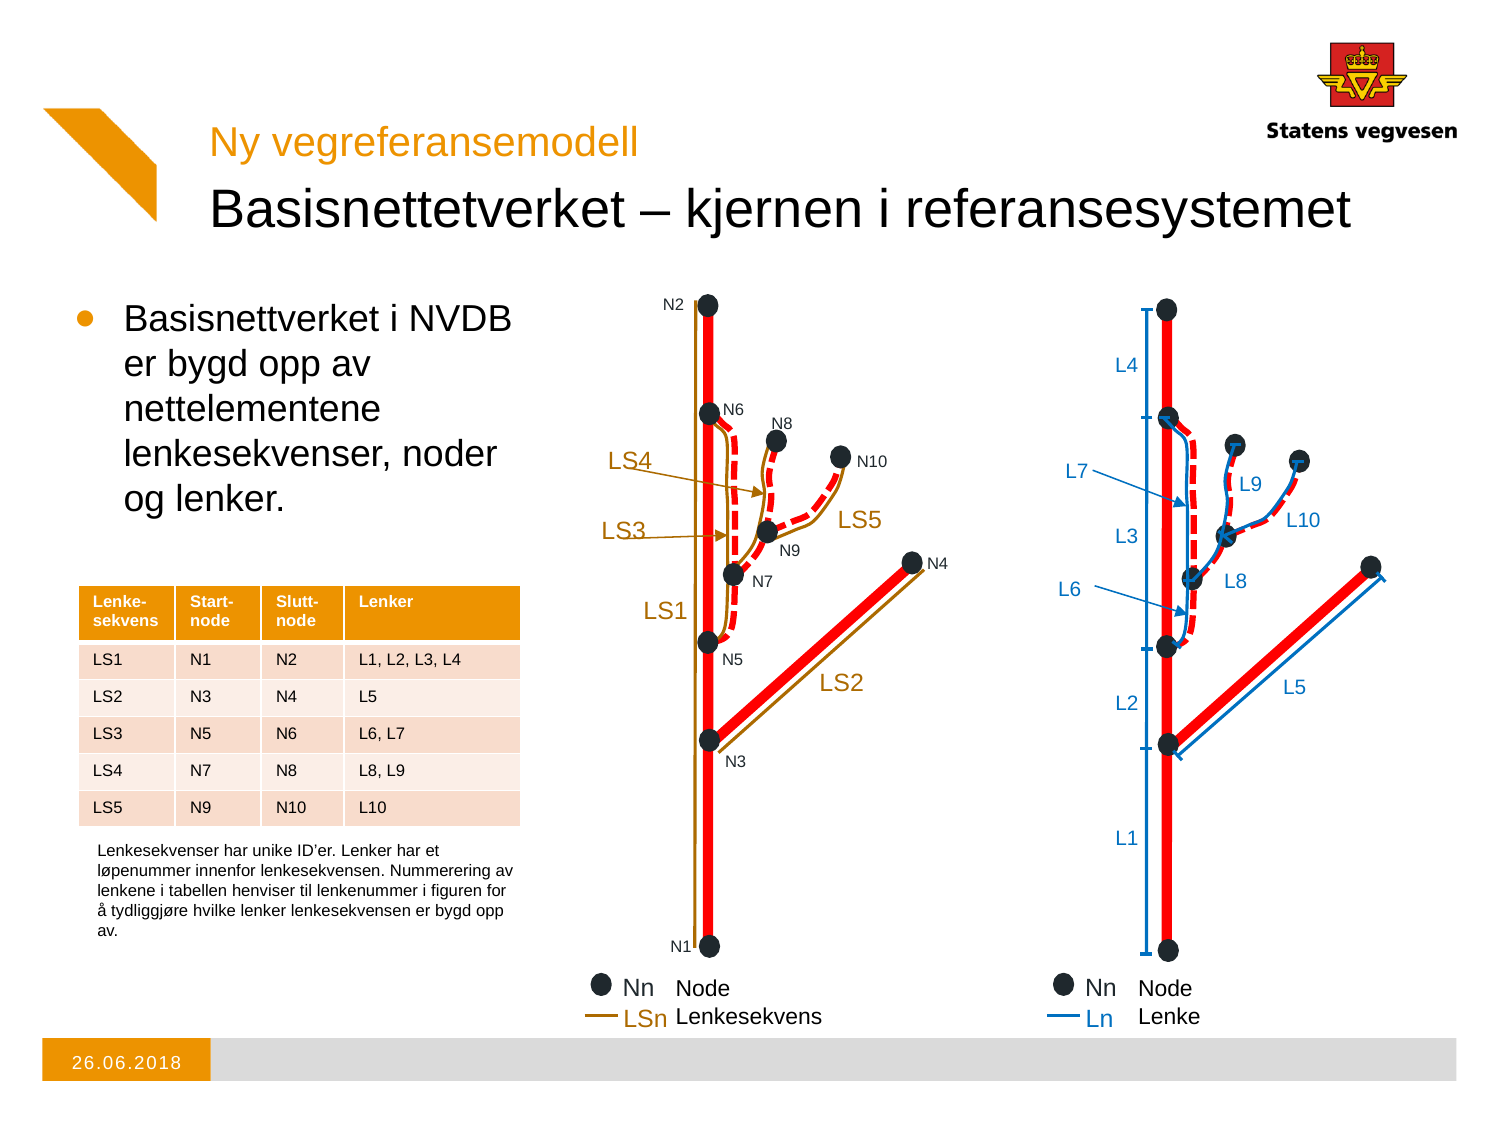

Ny vegreferansemodell
# Basisnettetverket – kjernen i referansesystemet
N2

N6

N8

LS4
N10

LS5
LS3

N9
N4

N7

LS1

N5
LS2

N3
N1

Nn
Node
Lenkesekvens

LSn
Basisnettverket i NVDB er bygd opp av nettelementene lenkesekvenser, noder og lenker.

L4

L7

L9
L10
L3

L8
L6

L5
L2

L1

Nn
Node
Lenke

Ln
| Lenke-sekvens | Start- node | Slutt- node | Lenker |
| --- | --- | --- | --- |
| LS1 | N1 | N2 | L1, L2, L3, L4 |
| LS2 | N3 | N4 | L5 |
| LS3 | N5 | N6 | L6, L7 |
| LS4 | N7 | N8 | L8, L9 |
| LS5 | N9 | N10 | L10 |
Lenkesekvenser har unike ID’er. Lenker har et løpenummer innenfor lenkesekvensen. Nummerering av lenkene i tabellen henviser til lenkenummer i figuren for å tydliggjøre hvilke lenker lenkesekvensen er bygd opp av.
26.06.2018